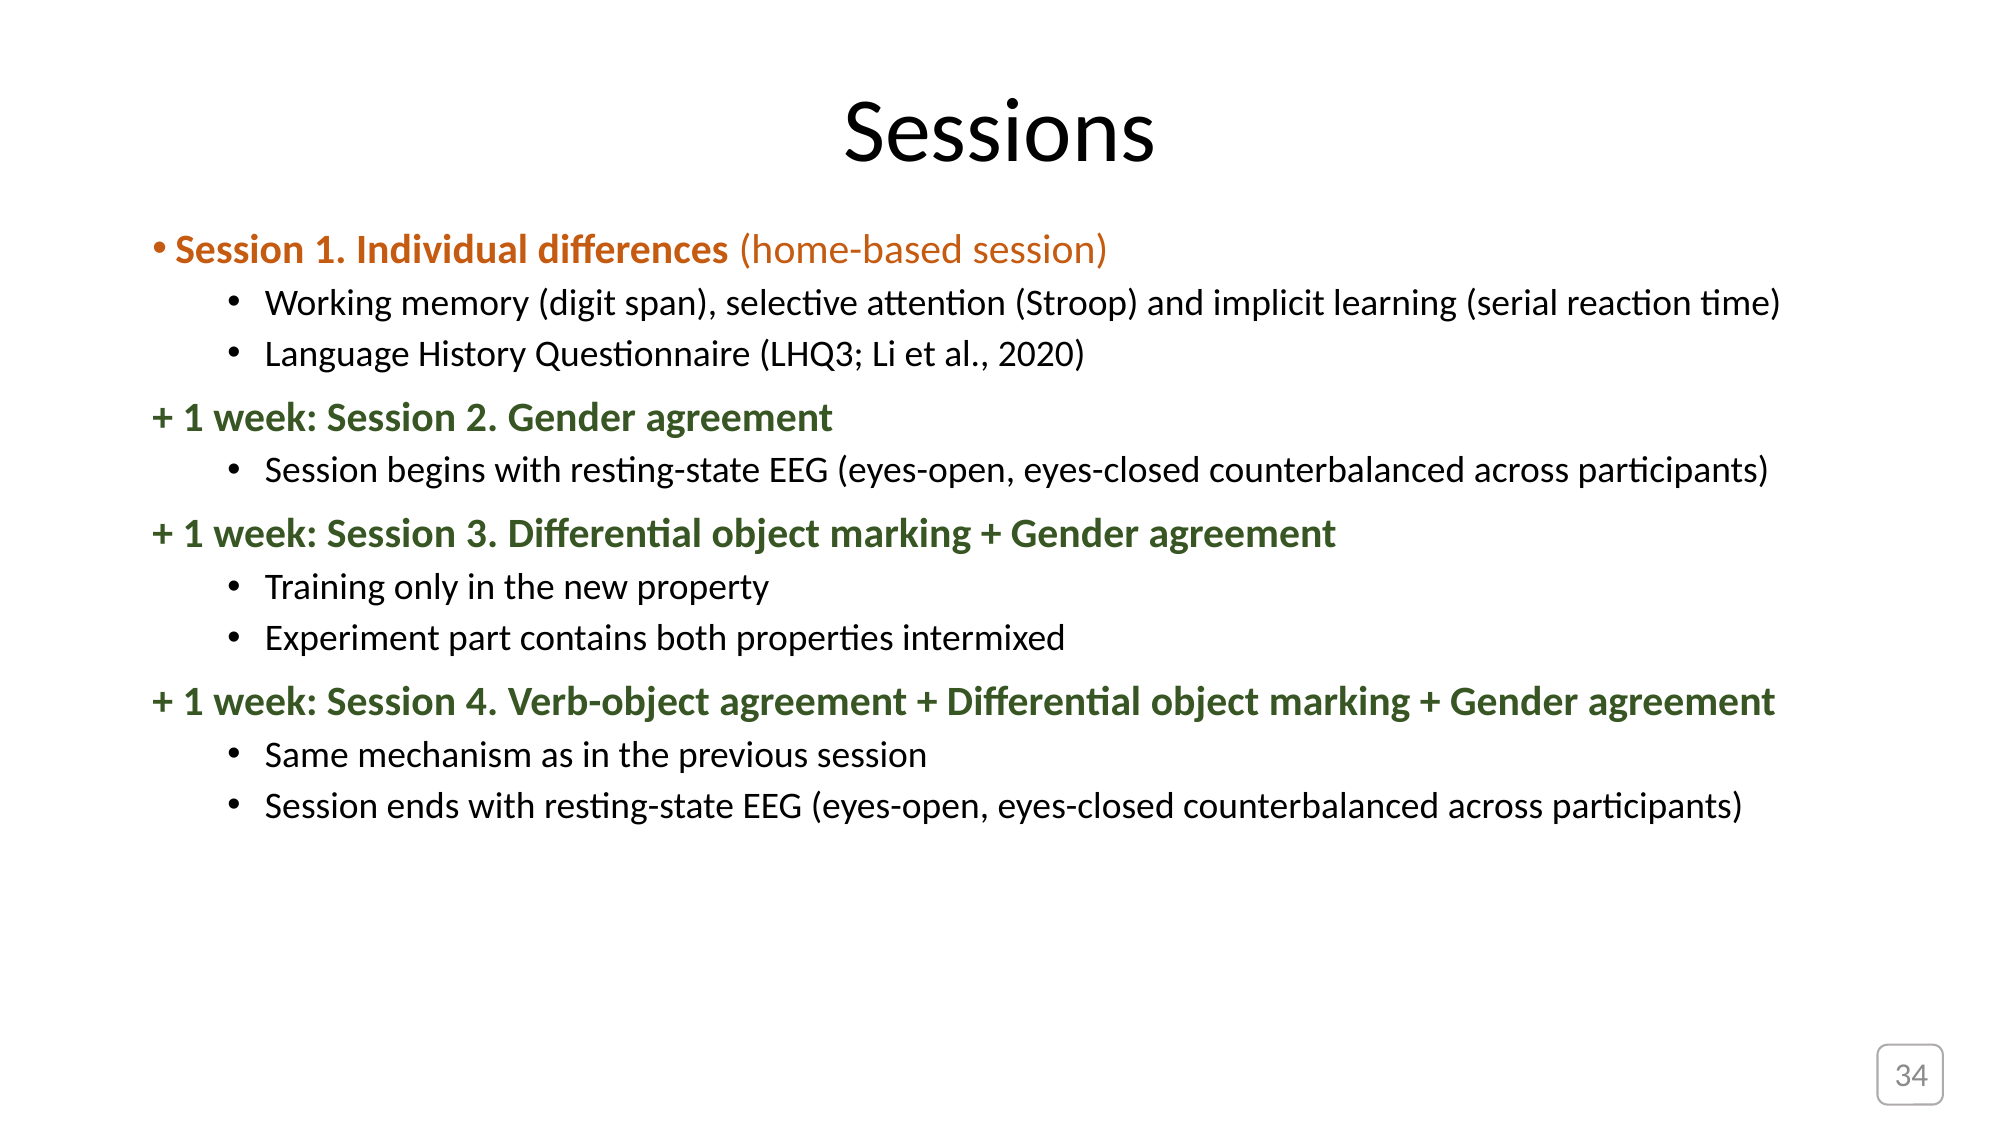

Sessions
Session 1. Individual differences (home-based session)
Working memory (digit span), selective attention (Stroop) and implicit learning (serial reaction time)
Language History Questionnaire (LHQ3; Li et al., 2020)
+ 1 week: Session 2. Gender agreement
Session begins with resting-state EEG (eyes-open, eyes-closed counterbalanced across participants)
+ 1 week: Session 3. Differential object marking + Gender agreement
Training only in the new property
Experiment part contains both properties intermixed
+ 1 week: Session 4. Verb-object agreement + Differential object marking + Gender agreement
Same mechanism as in the previous session
Session ends with resting-state EEG (eyes-open, eyes-closed counterbalanced across participants)

34